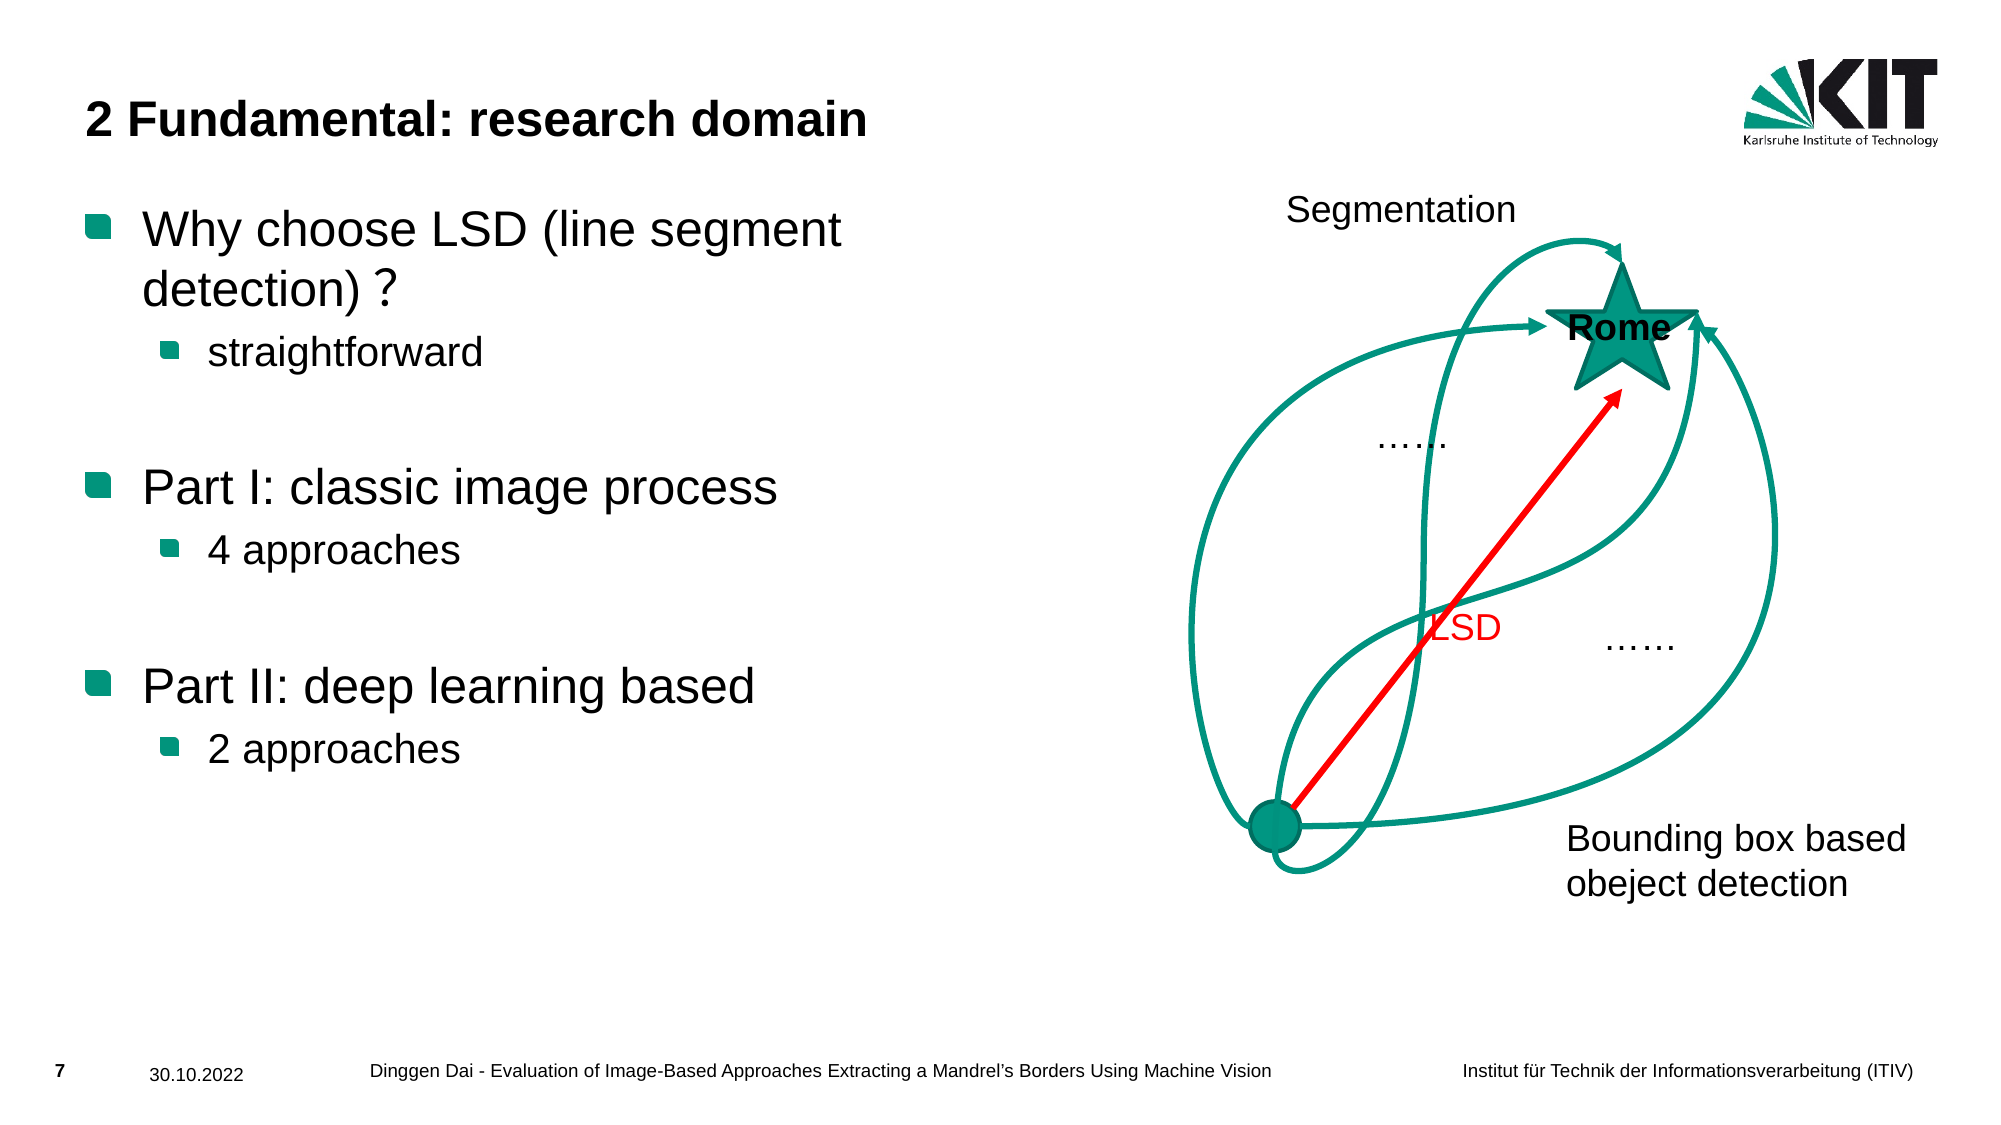

# 2 Fundamental: research domain
Segmentation
Why choose LSD (line segment detection)？
straightforward

Part I: classic image process
4 approaches

Part II: deep learning based
2 approaches

Rome
……
LSD
……

Bounding box based obeject detection
Dinggen Dai - Evaluation of Image-Based Approaches Extracting a Mandrel’s Borders Using Machine Vision